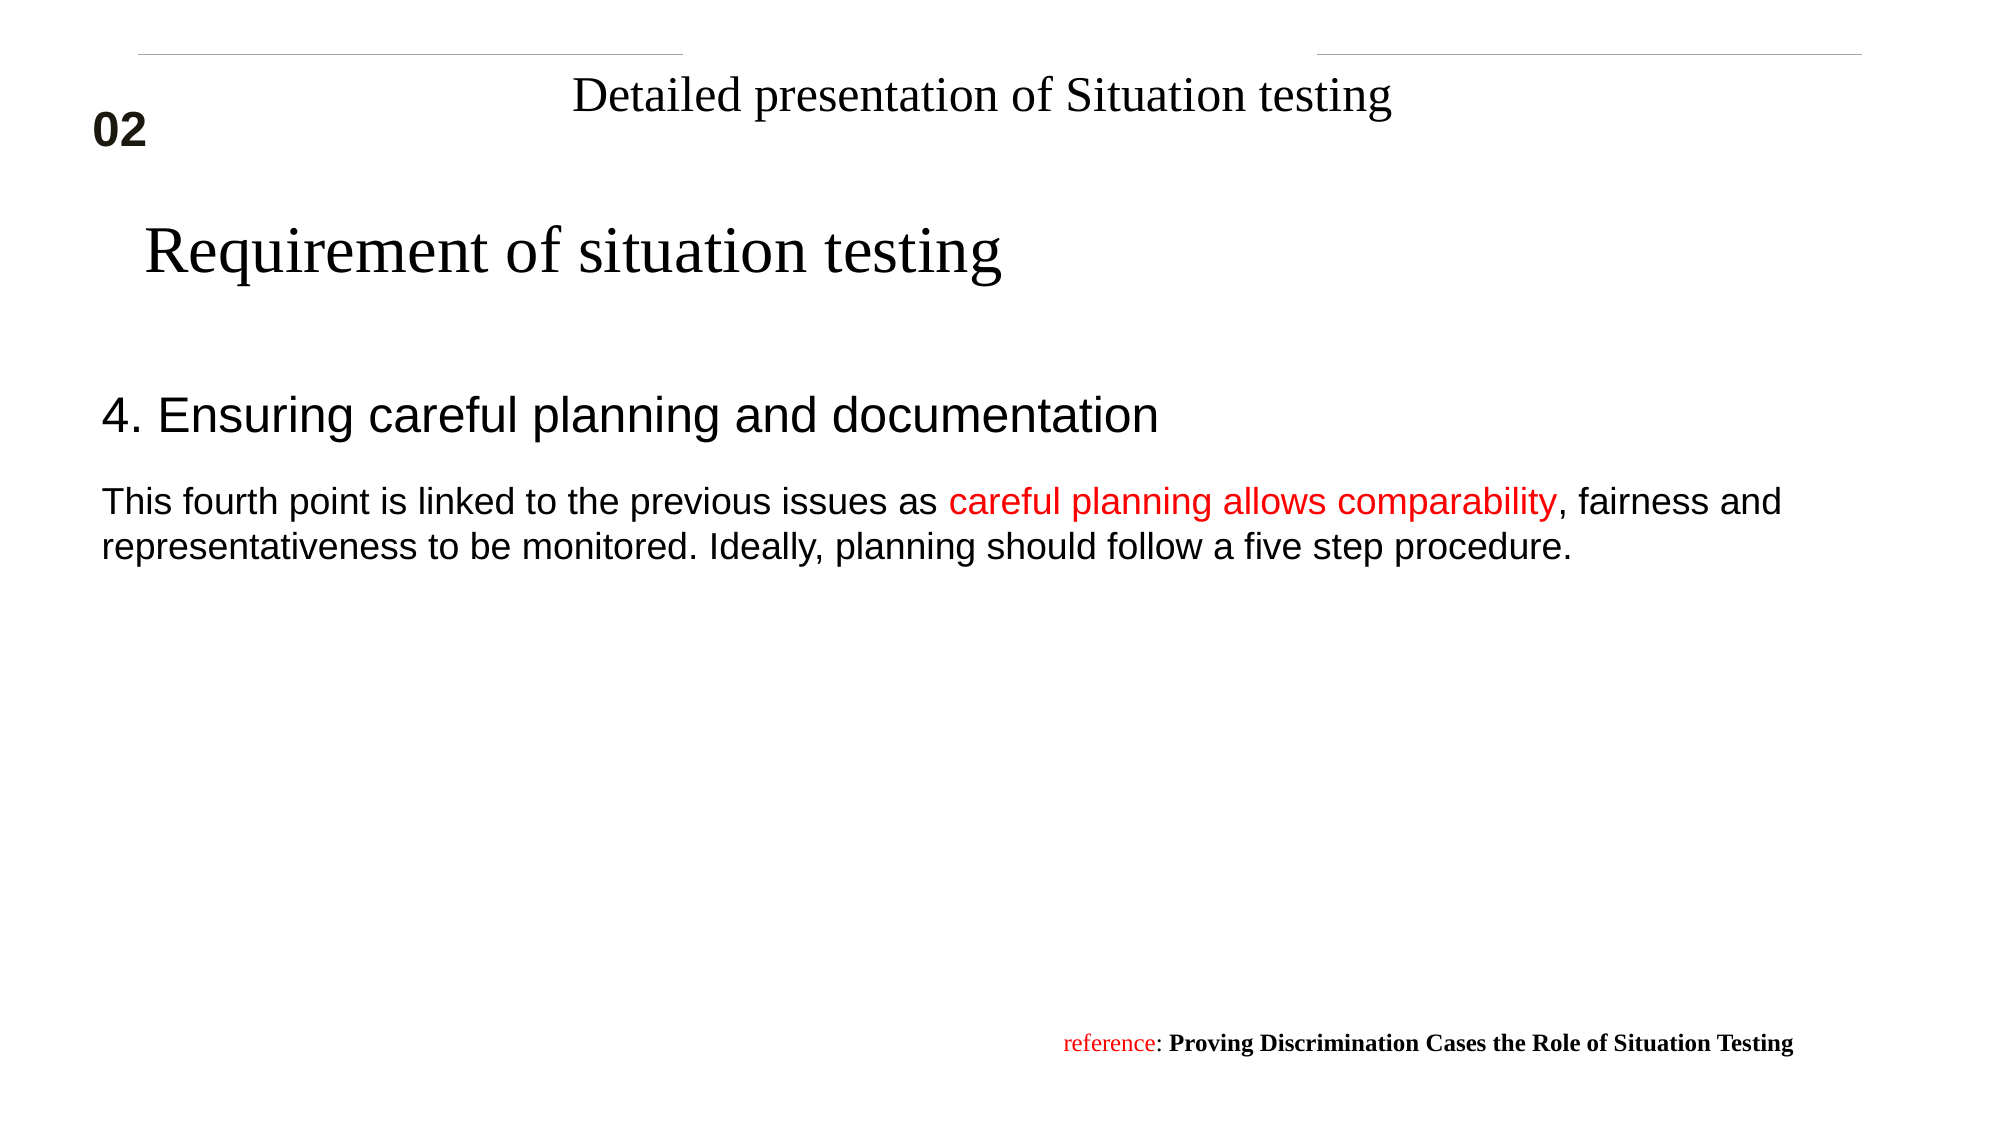

Detailed presentation of Situation testing
02
Requirement of situation testing
4. Ensuring careful planning and documentation
This fourth point is linked to the previous issues as careful planning allows comparability, fairness and representativeness to be monitored. Ideally, planning should follow a five step procedure.

reference: Proving Discrimination Cases the Role of Situation Testing